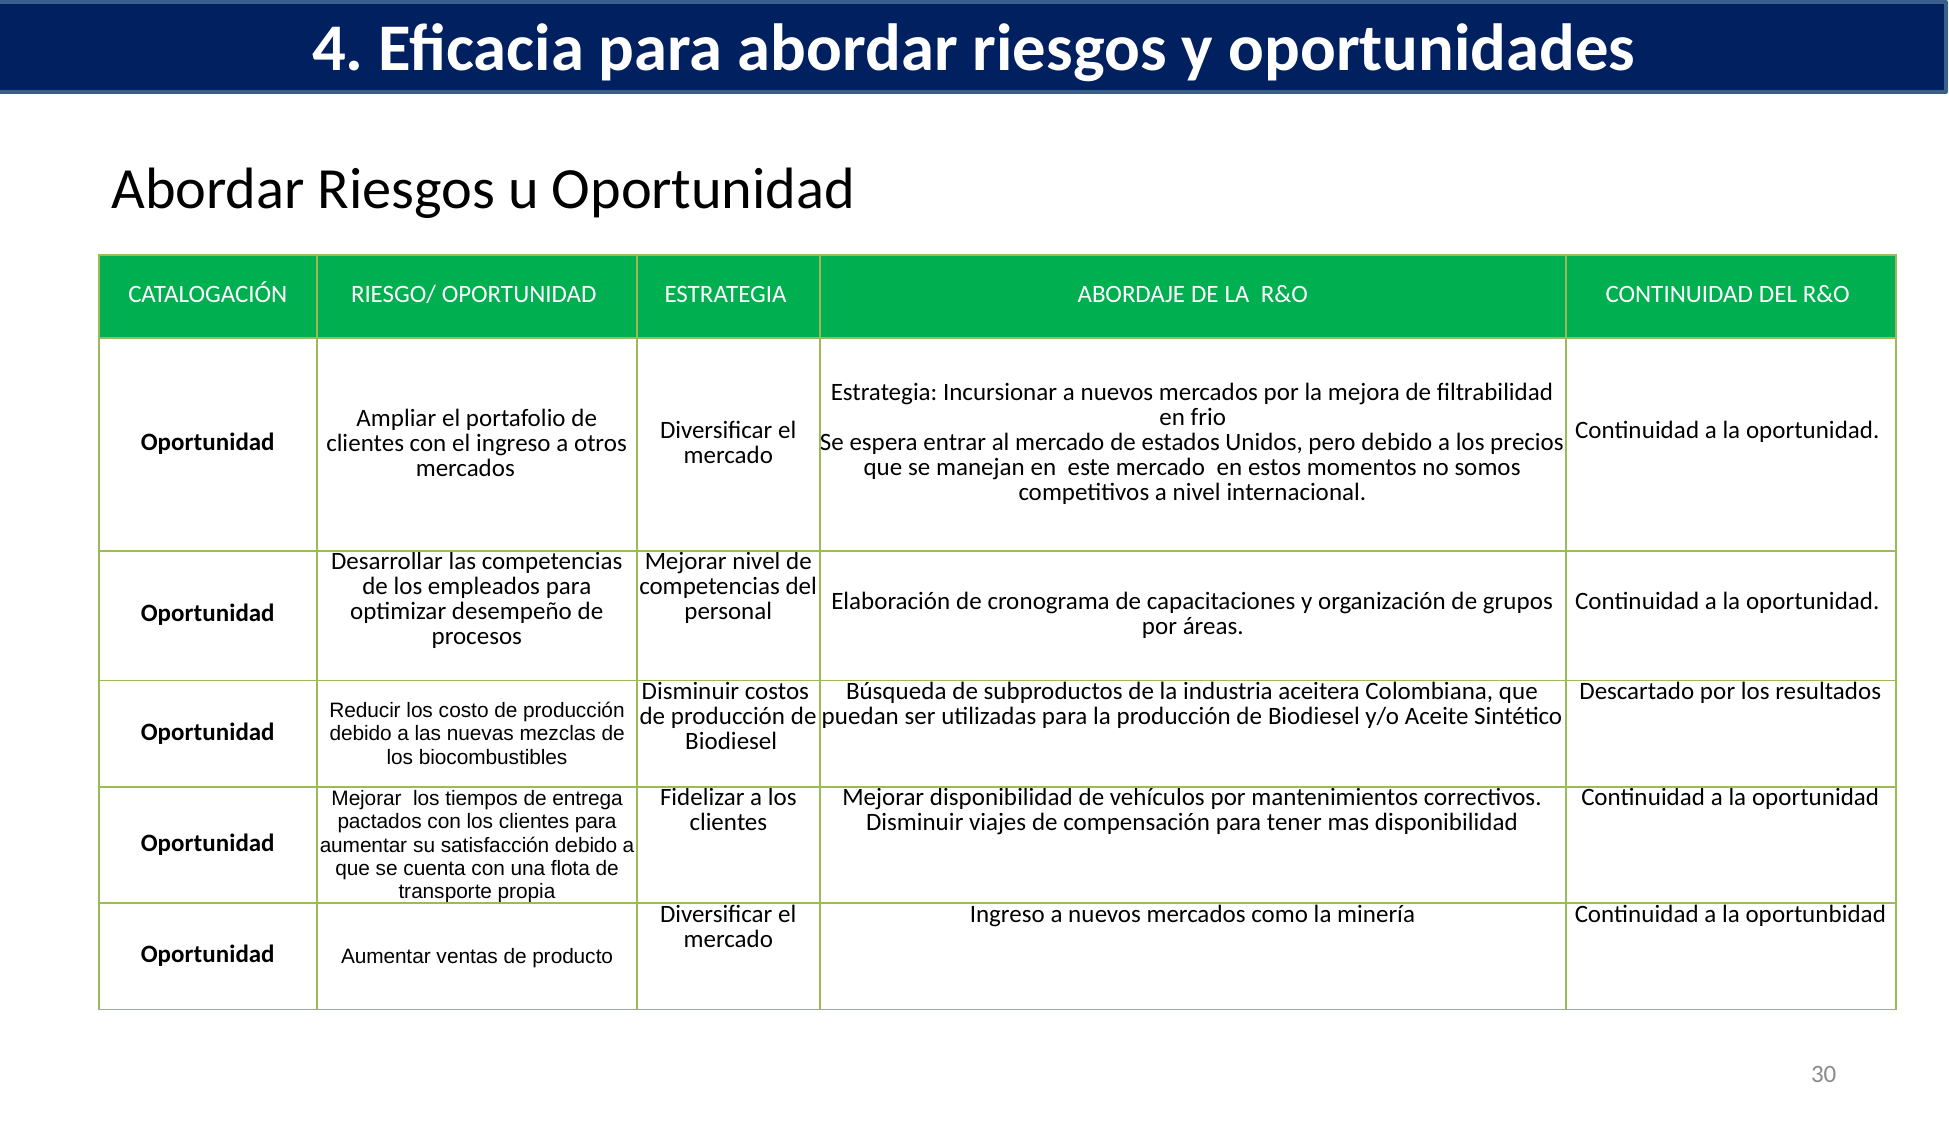

4. Eficacia para abordar riesgos y oportunidades

# Abordar Riesgos u Oportunidad
| CATALOGACIÓN | RIESGO/ OPORTUNIDAD | ESTRATEGIA | ABORDAJE DE LA R&O | CONTINUIDAD DEL R&O |
| --- | --- | --- | --- | --- |
| Oportunidad | Ampliar el portafolio de clientes con el ingreso a otros mercados | Diversificar el mercado | Estrategia: Incursionar a nuevos mercados por la mejora de filtrabilidad en frio Se espera entrar al mercado de estados Unidos, pero debido a los precios que se manejan en este mercado en estos momentos no somos competitivos a nivel internacional. | Continuidad a la oportunidad. |
| Oportunidad | Desarrollar las competencias de los empleados para optimizar desempeño de procesos | Mejorar nivel de competencias del personal | Elaboración de cronograma de capacitaciones y organización de grupos por áreas. | Continuidad a la oportunidad. |
| Oportunidad | Reducir los costo de producción debido a las nuevas mezclas de los biocombustibles | Disminuir costos de producción de Biodiesel | Búsqueda de subproductos de la industria aceitera Colombiana, que puedan ser utilizadas para la producción de Biodiesel y/o Aceite Sintético | Descartado por los resultados |
| Oportunidad | Mejorar los tiempos de entrega pactados con los clientes para aumentar su satisfacción debido a que se cuenta con una flota de transporte propia | Fidelizar a los clientes | Mejorar disponibilidad de vehículos por mantenimientos correctivos. Disminuir viajes de compensación para tener mas disponibilidad | Continuidad a la oportunidad |
| Oportunidad | Aumentar ventas de producto | Diversificar el mercado | Ingreso a nuevos mercados como la minería | Continuidad a la oportunbidad |
30